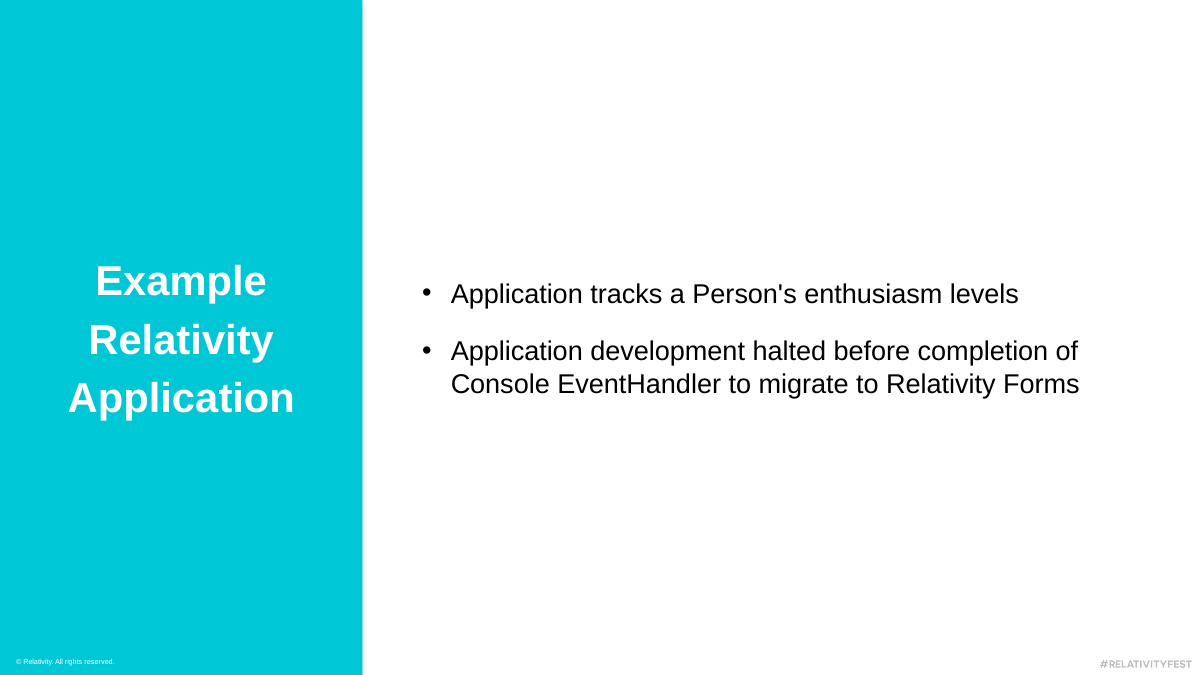

Application tracks a Person's enthusiasm levels
Application development halted before completion of Console EventHandler to migrate to Relativity Forms
Example
Relativity
Application